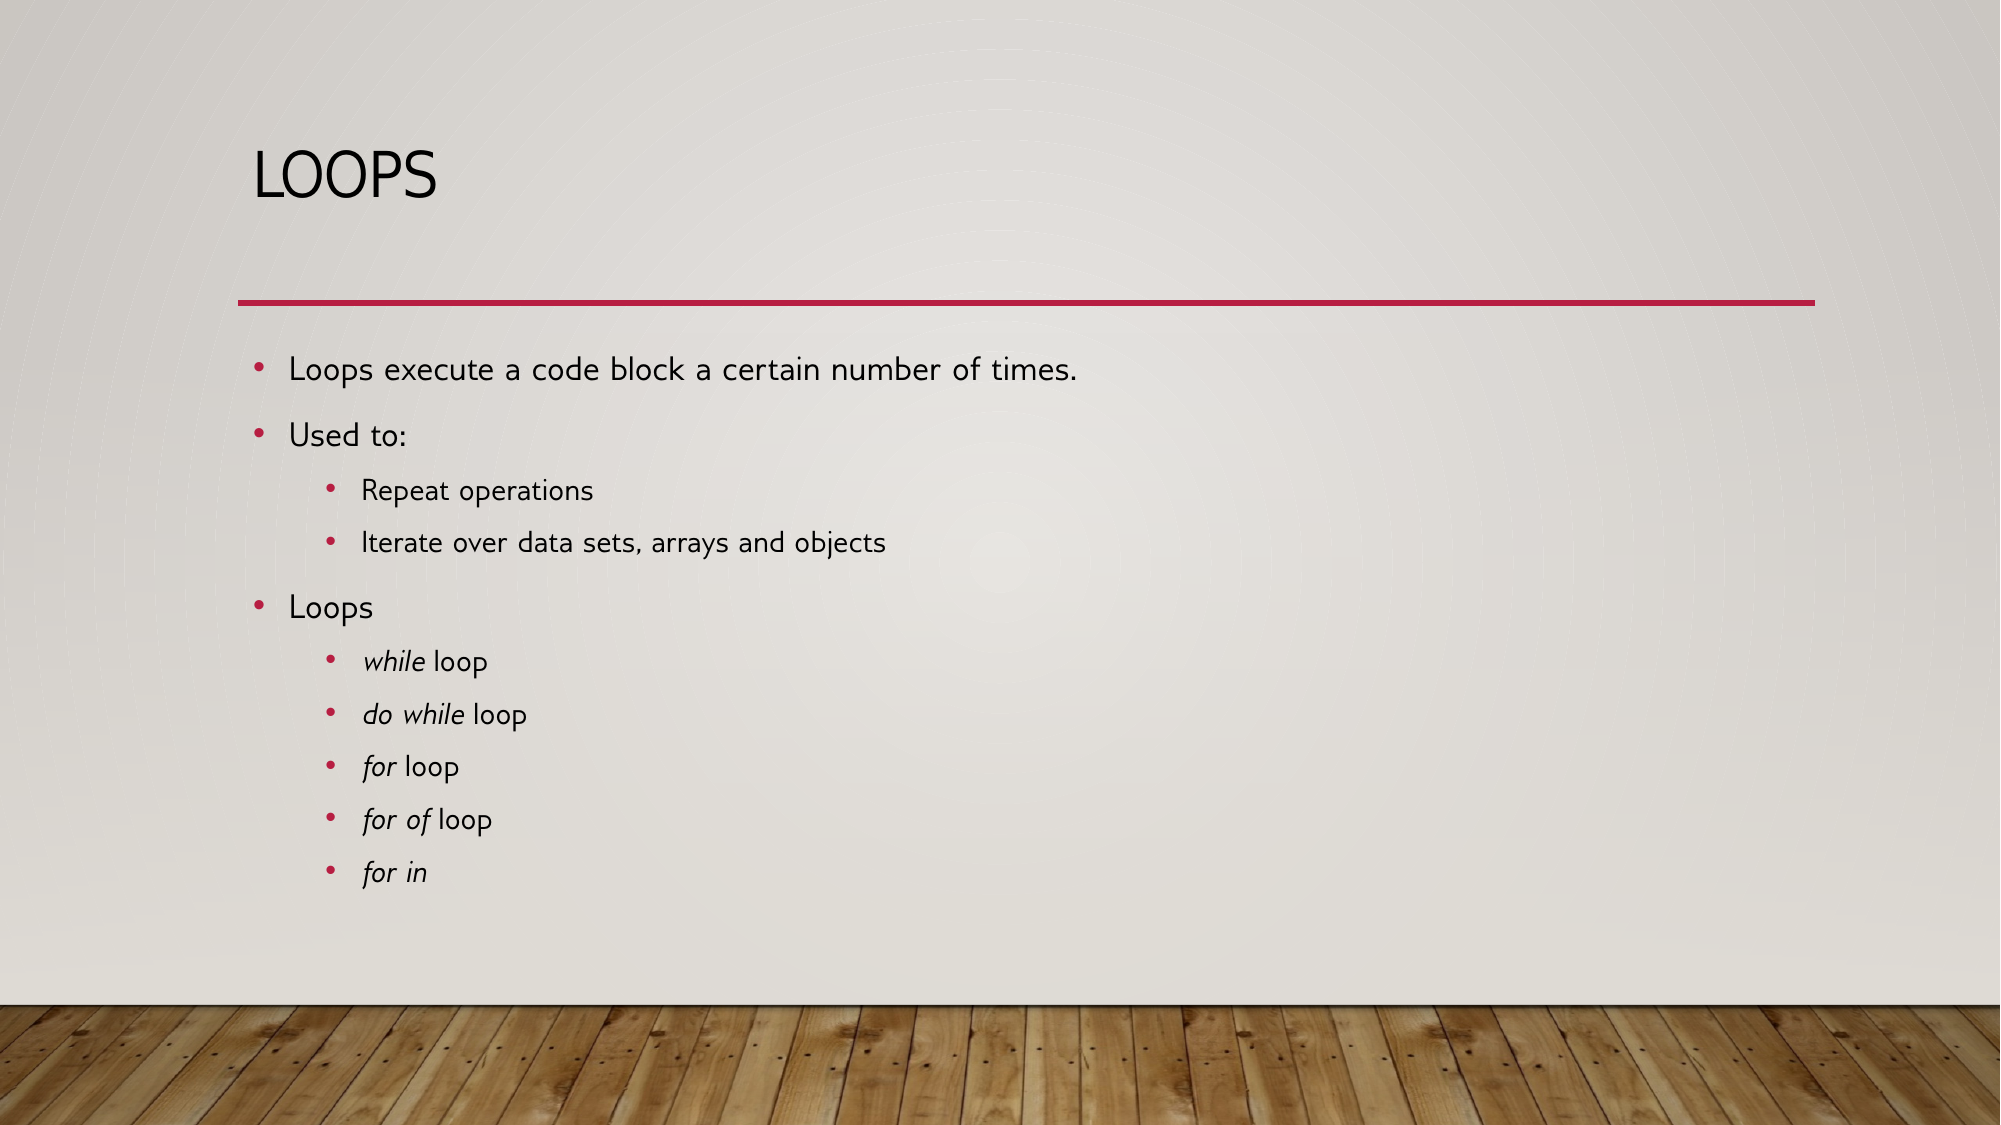

# Loops
Loops execute a code block a certain number of times.
Used to:
Repeat operations
Iterate over data sets, arrays and objects
Loops
while loop
do while loop
for loop
for of loop
for in